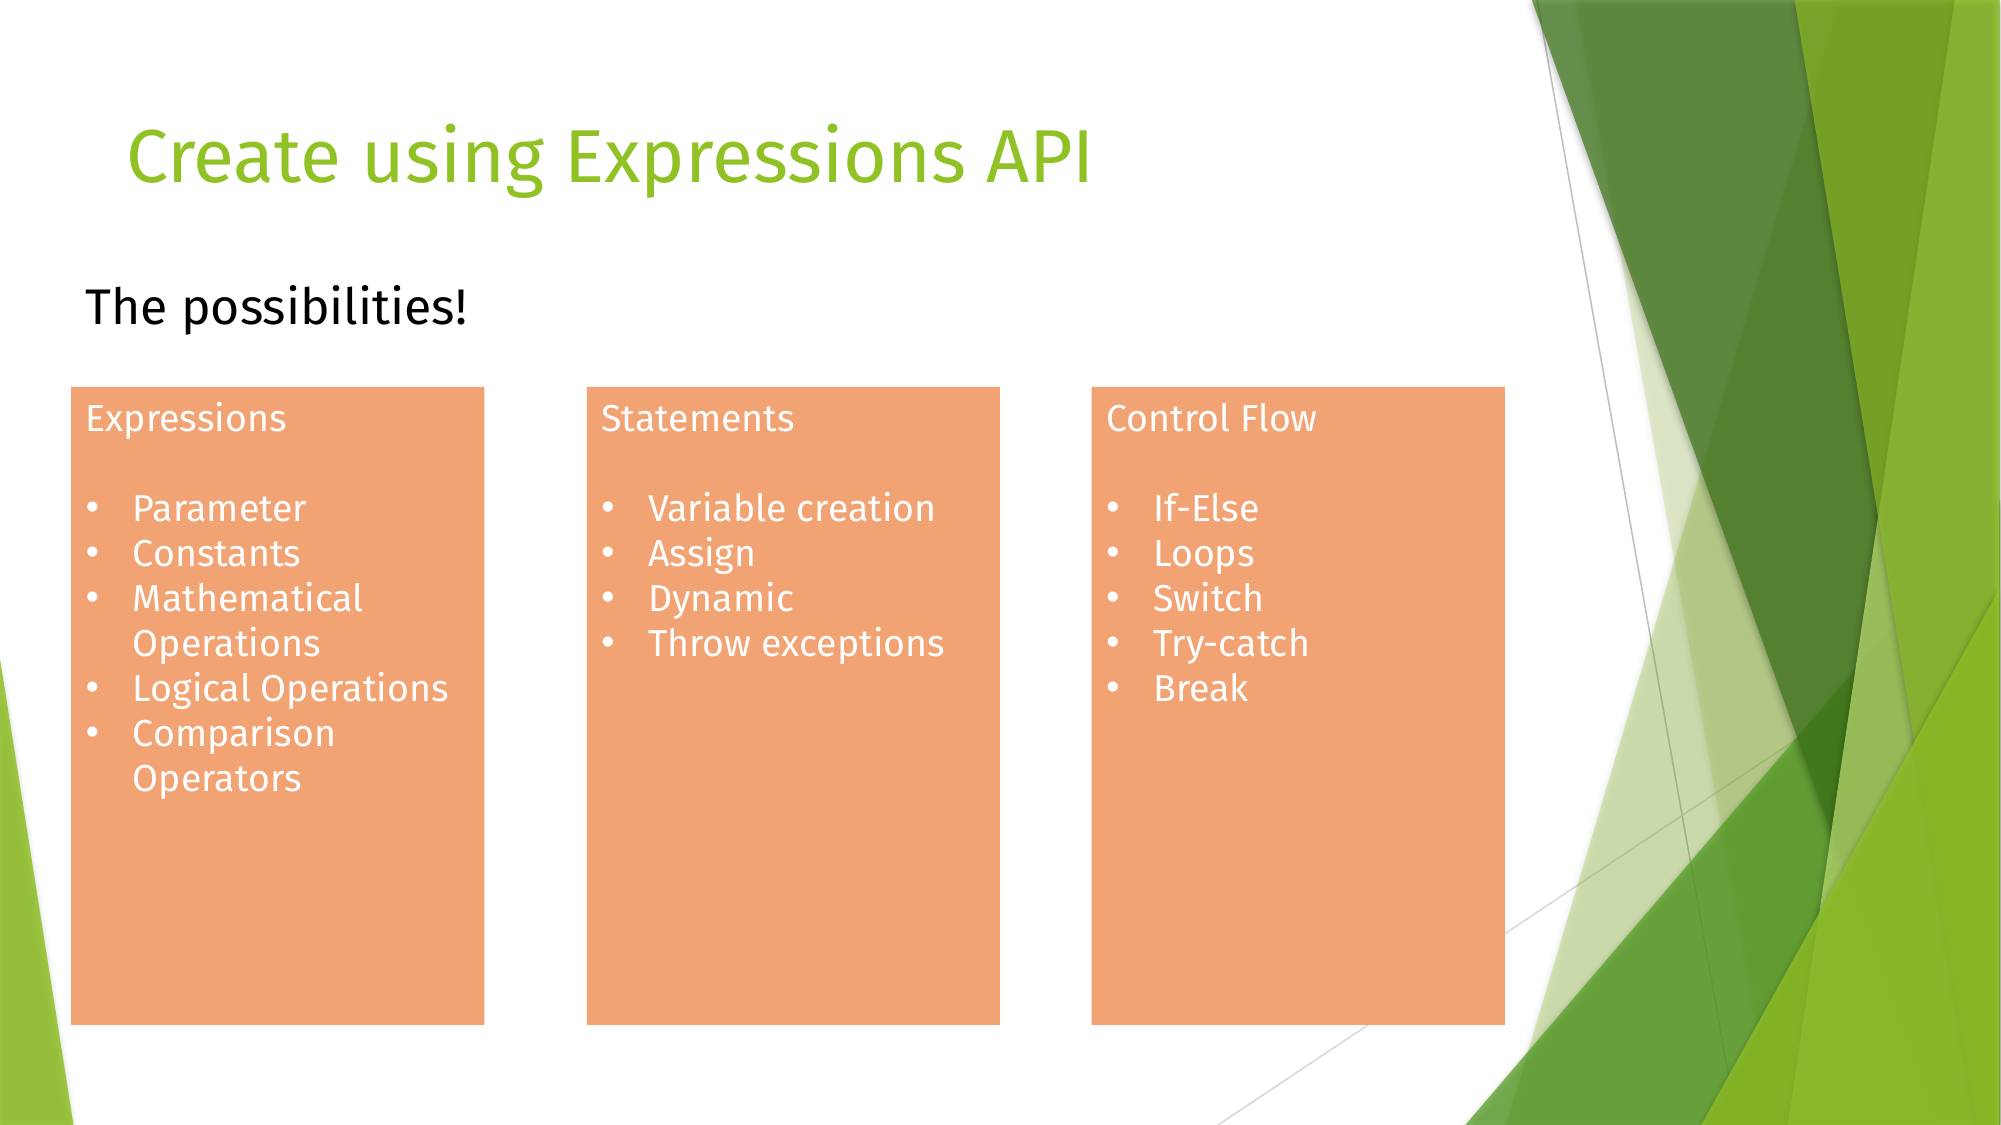

# Create using Expressions API
The possibilities!
Control Flow

If-Else
Loops
Switch
Try-catch
Break

Expressions

Parameter
Constants
Mathematical Operations
Logical Operations
Comparison Operators

Statements

Variable creation
Assign
Dynamic
Throw exceptions